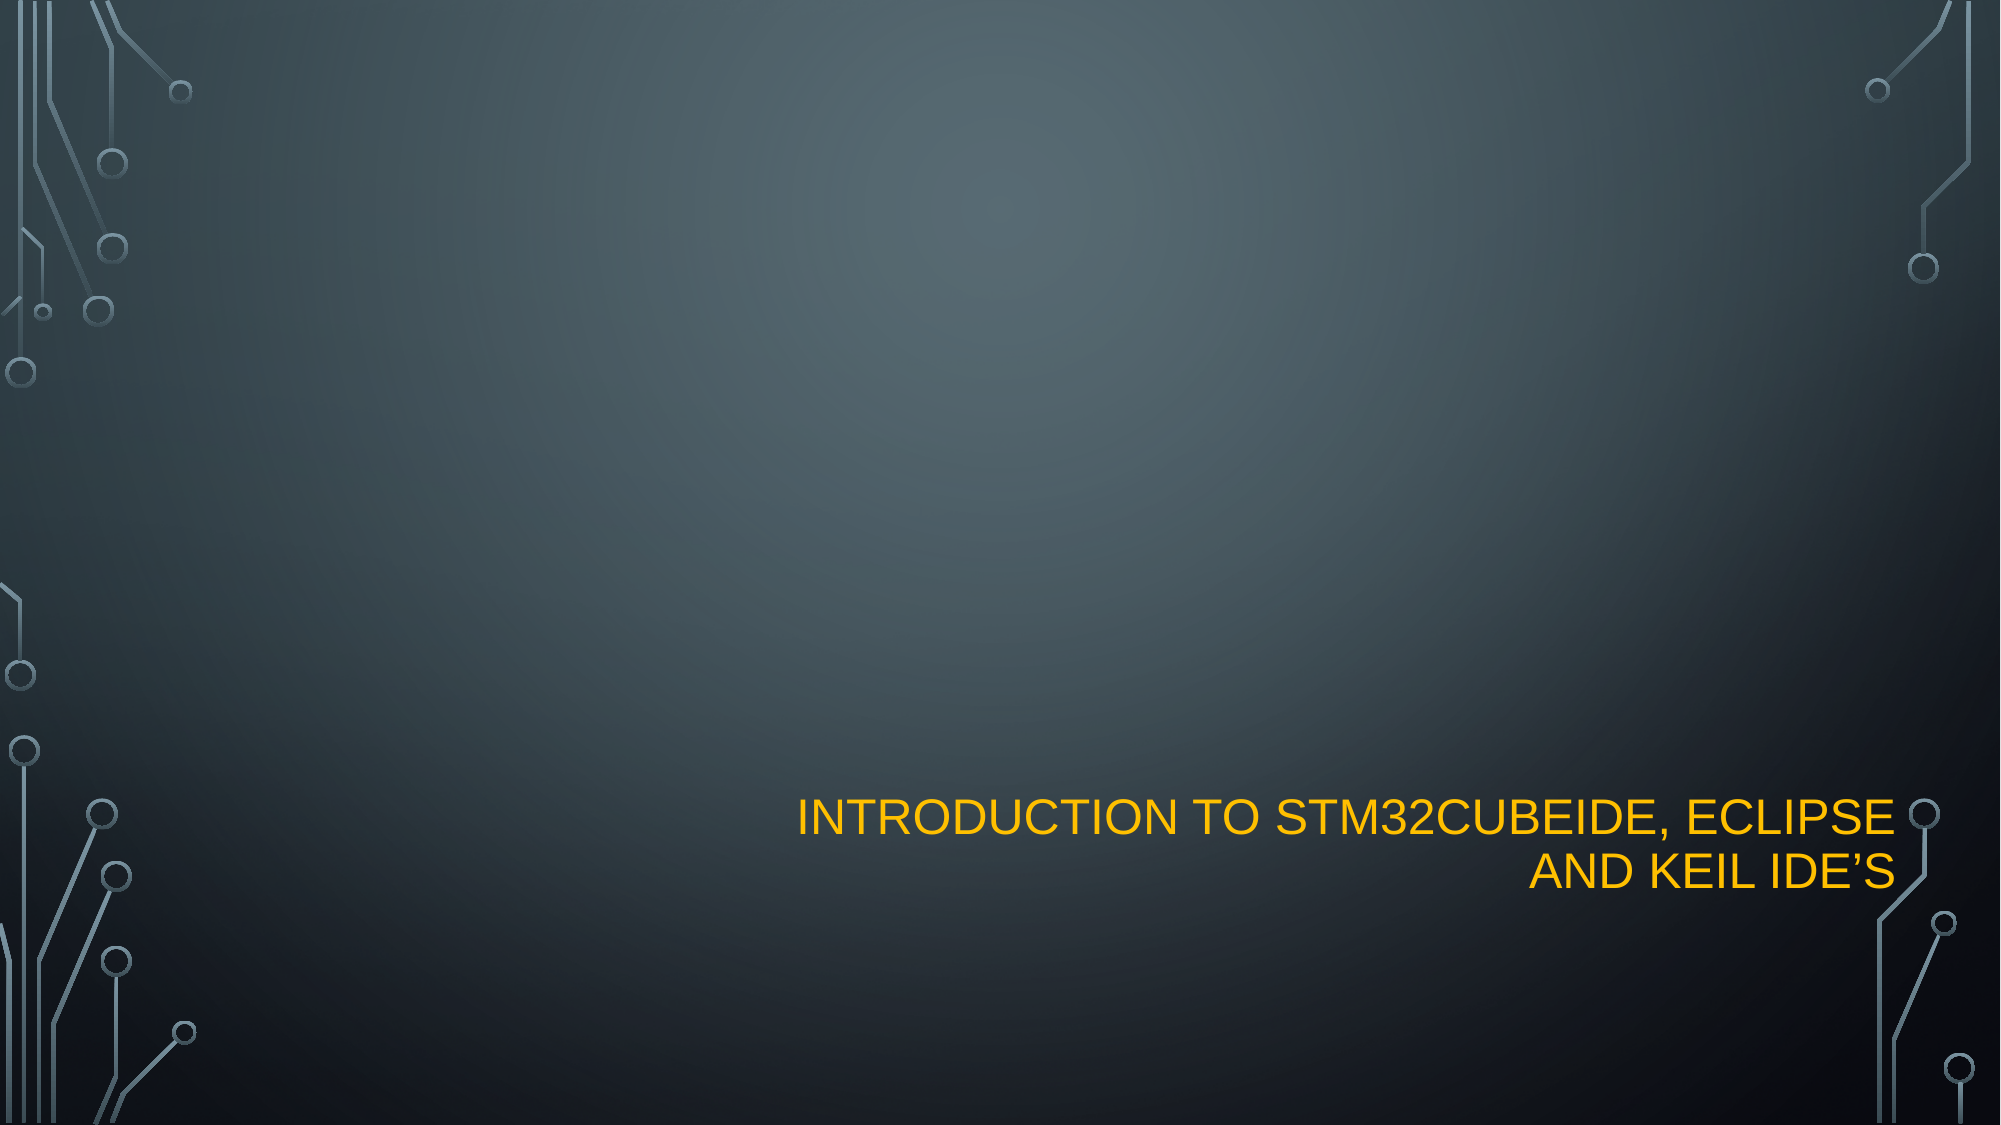

# Introduction to STM32CubeIDE, Eclipse AND Keil IDE’s